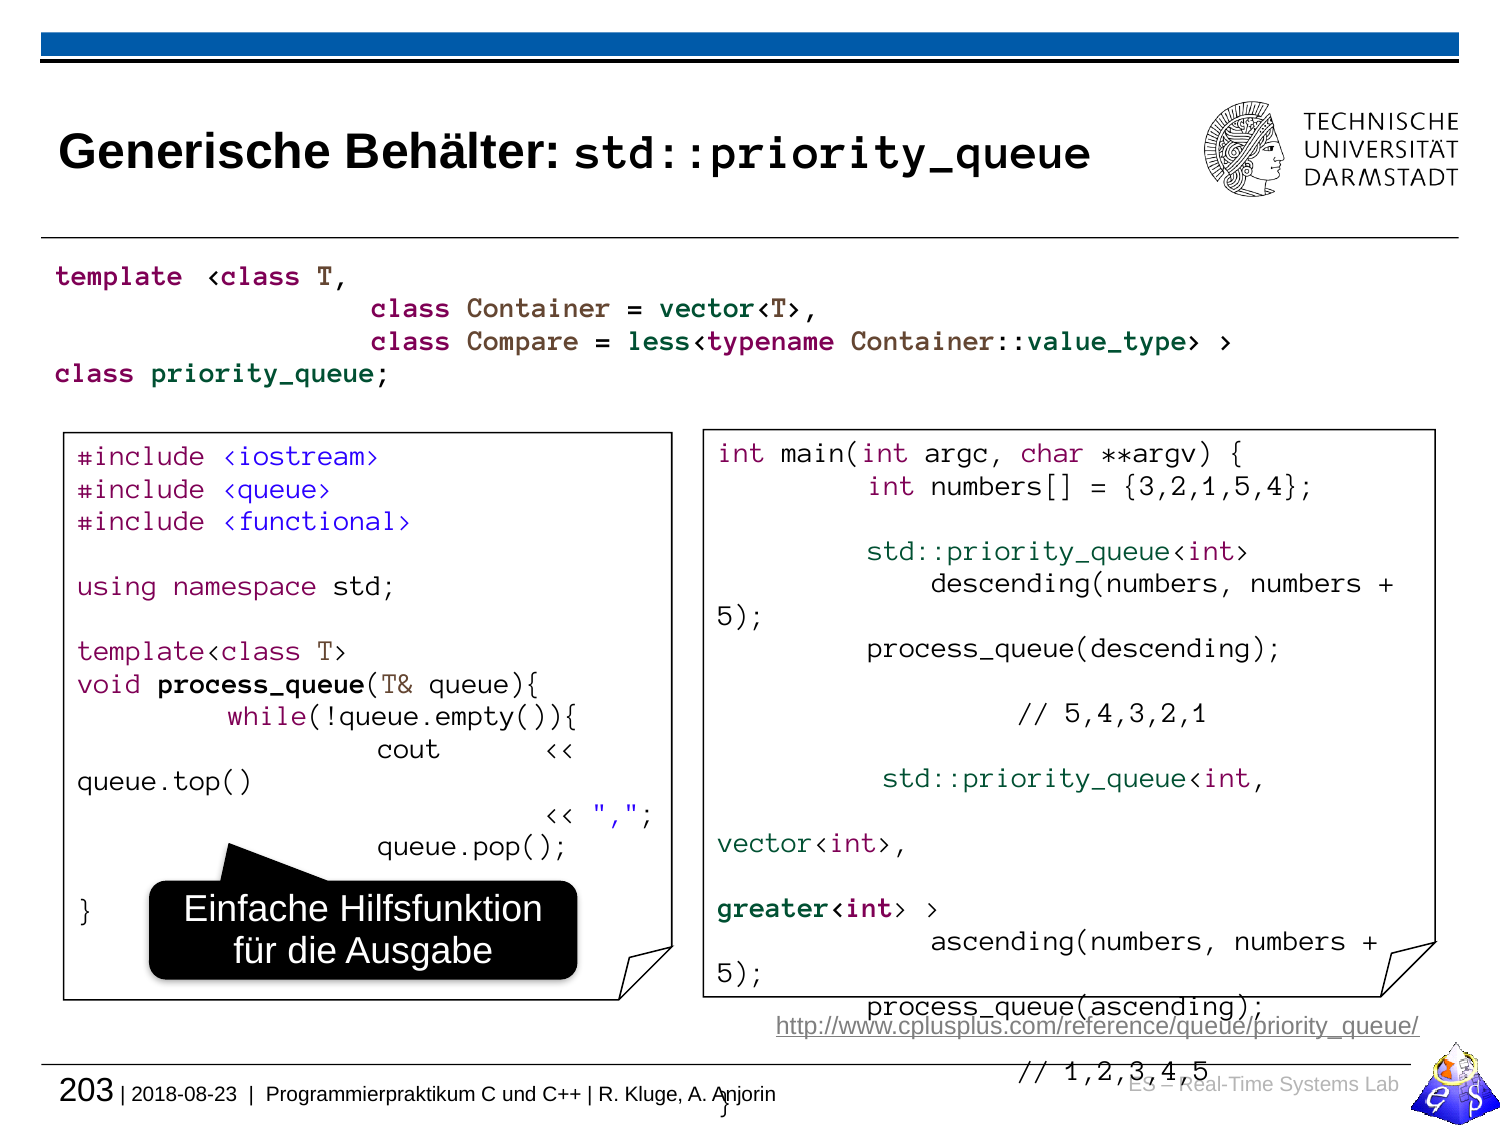

# Generische Behälter: std::priority_queue
template	<class T,
	    	 class Container = vector<T>,
  		 class Compare = less<typename Container::value_type> >
class priority_queue;
int main(int argc, char **argv) {
	int numbers[] = {3,2,1,5,4};

	std::priority_queue<int>
	    descending(numbers, numbers + 5);
	process_queue(descending);
						// 5,4,3,2,1

	 std::priority_queue<int,
				  vector<int>,
				  greater<int> >
	    ascending(numbers, numbers + 5);
	process_queue(ascending);
						// 1,2,3,4,5
}
#include <iostream>
#include <queue>
#include <functional>

using namespace std;

template<class T>
void process_queue(T& queue){
	while(!queue.empty()){
		cout	 << queue.top()
			 << ",";
		queue.pop();
	}
}
Einfache Hilfsfunktion für die Ausgabe
http://www.cplusplus.com/reference/queue/priority_queue/